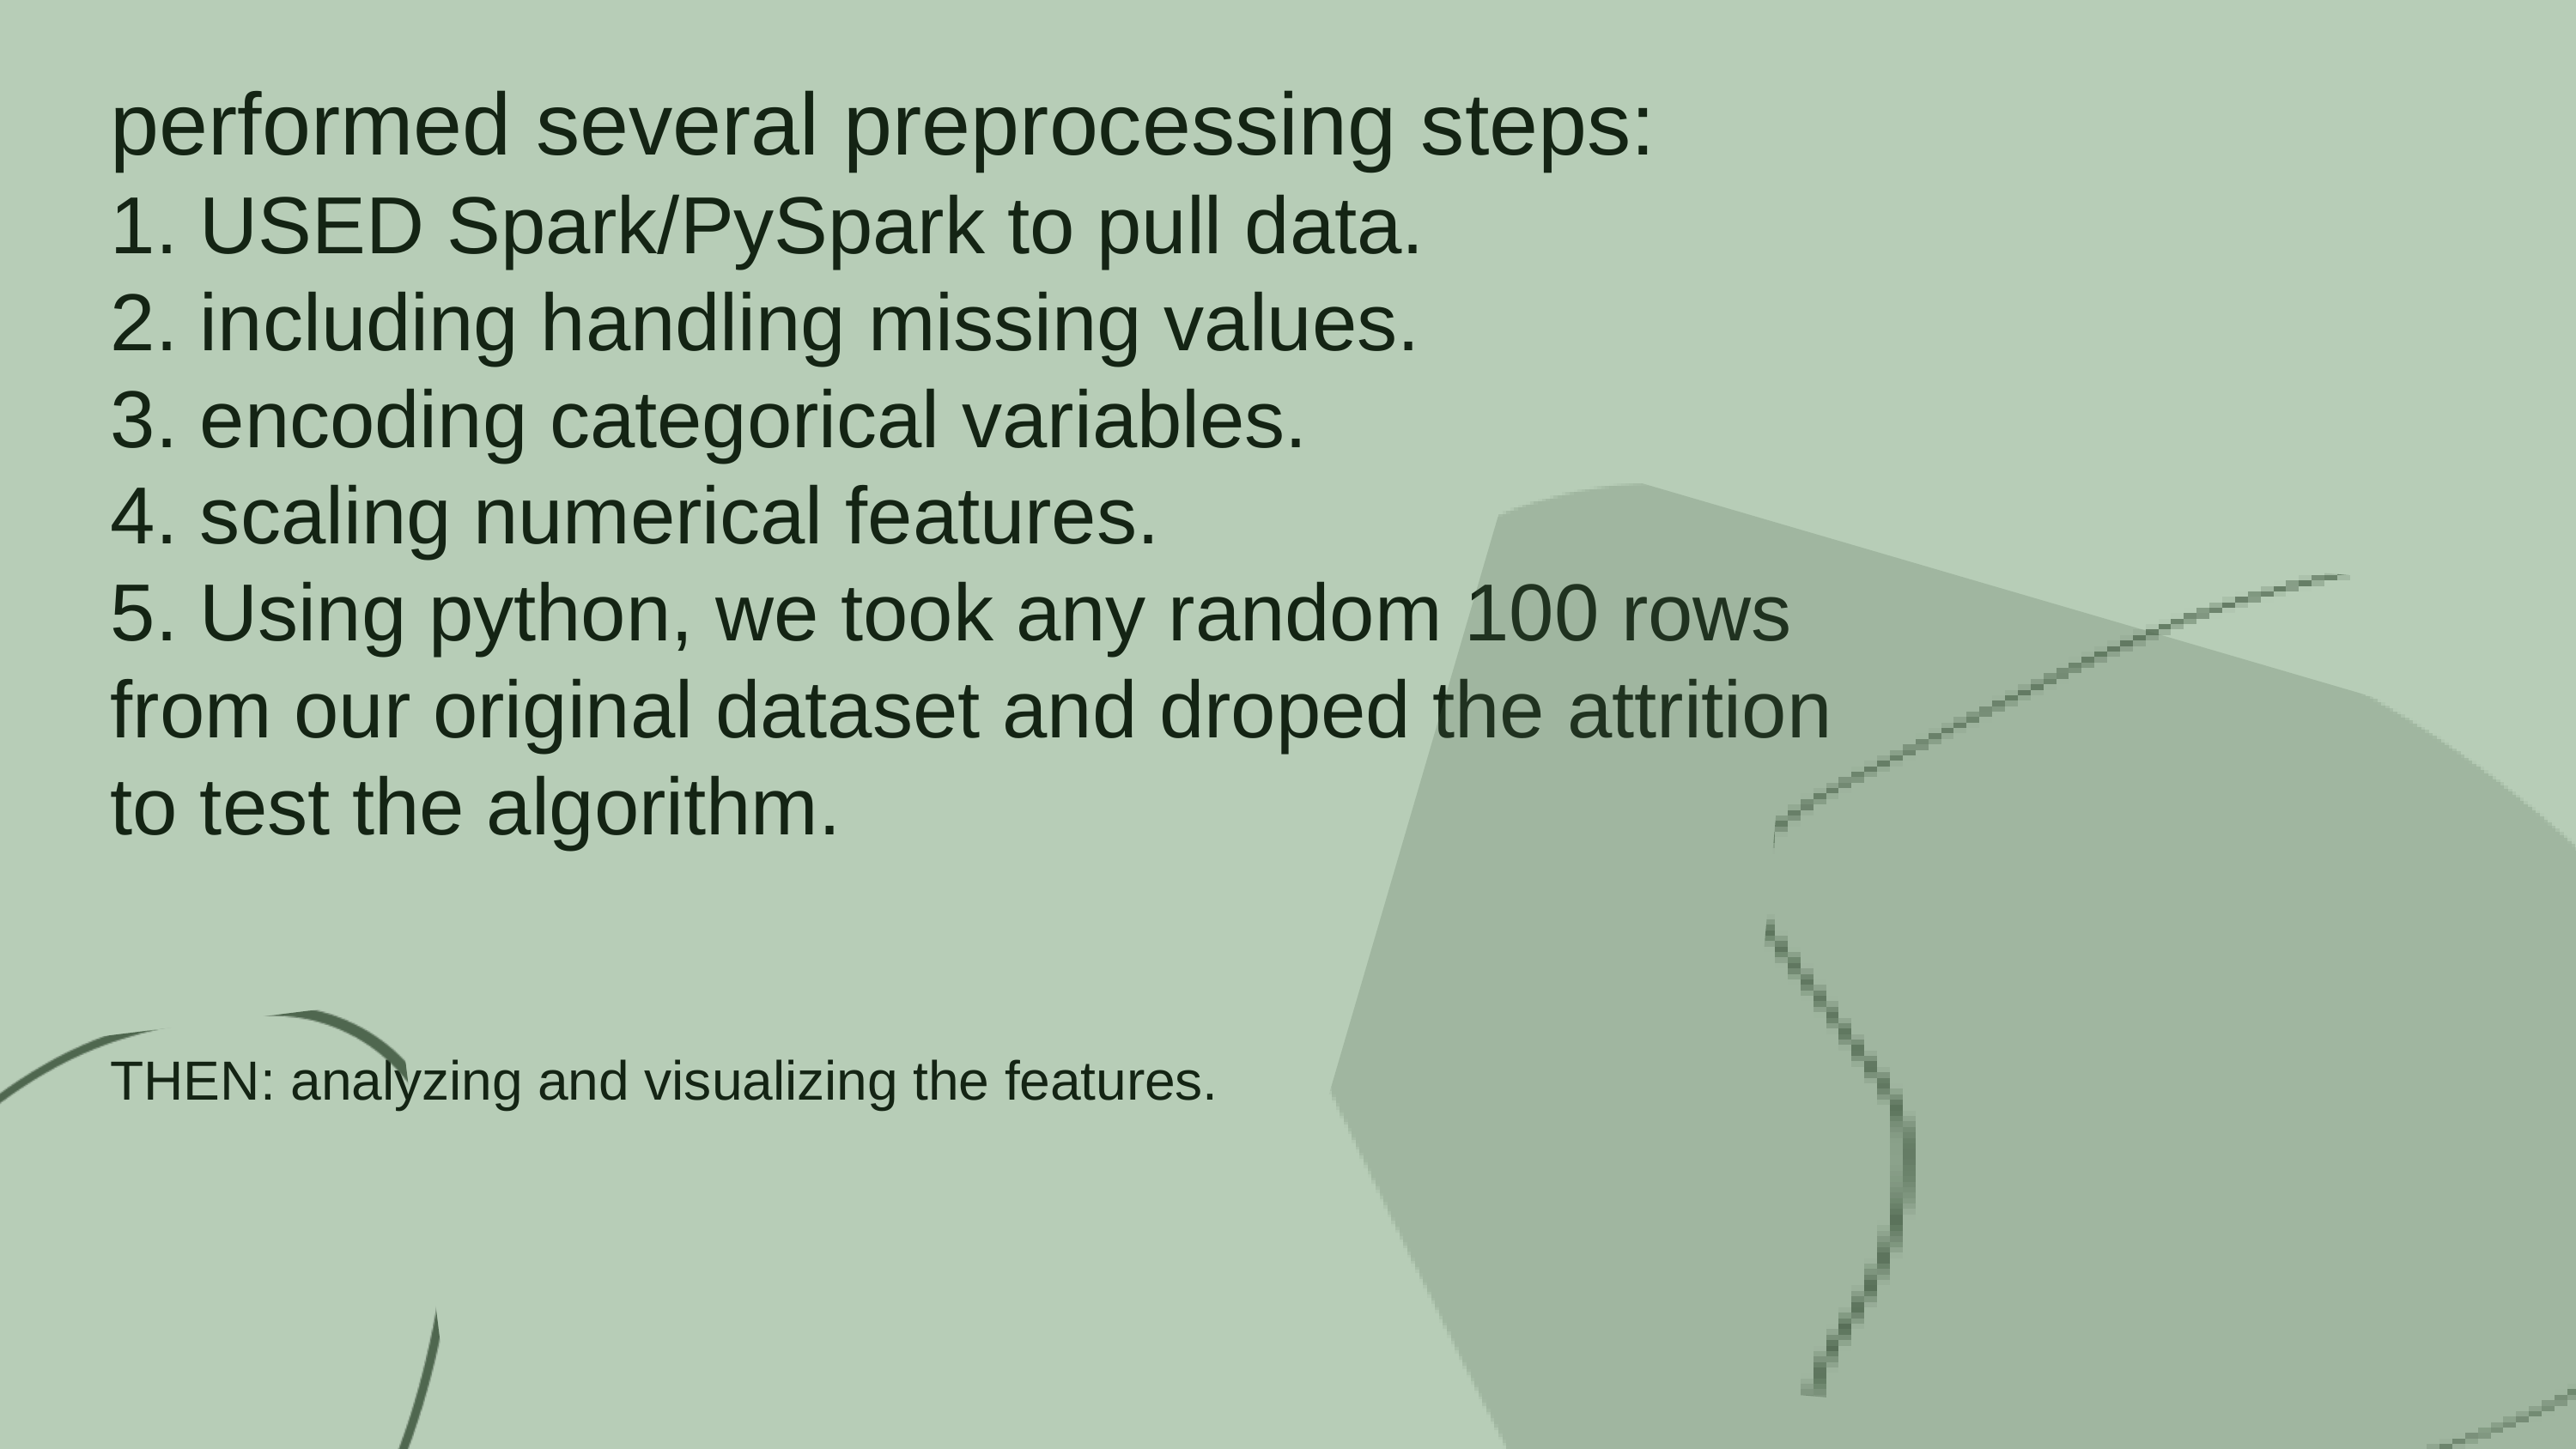

performed several preprocessing steps:
1. USED Spark/PySpark to pull data.
2. including handling missing values.
3. encoding categorical variables.
4. scaling numerical features.
5. Using python, we took any random 100 rows from our original dataset and droped the attrition to test the algorithm.

THEN: analyzing and visualizing the features.